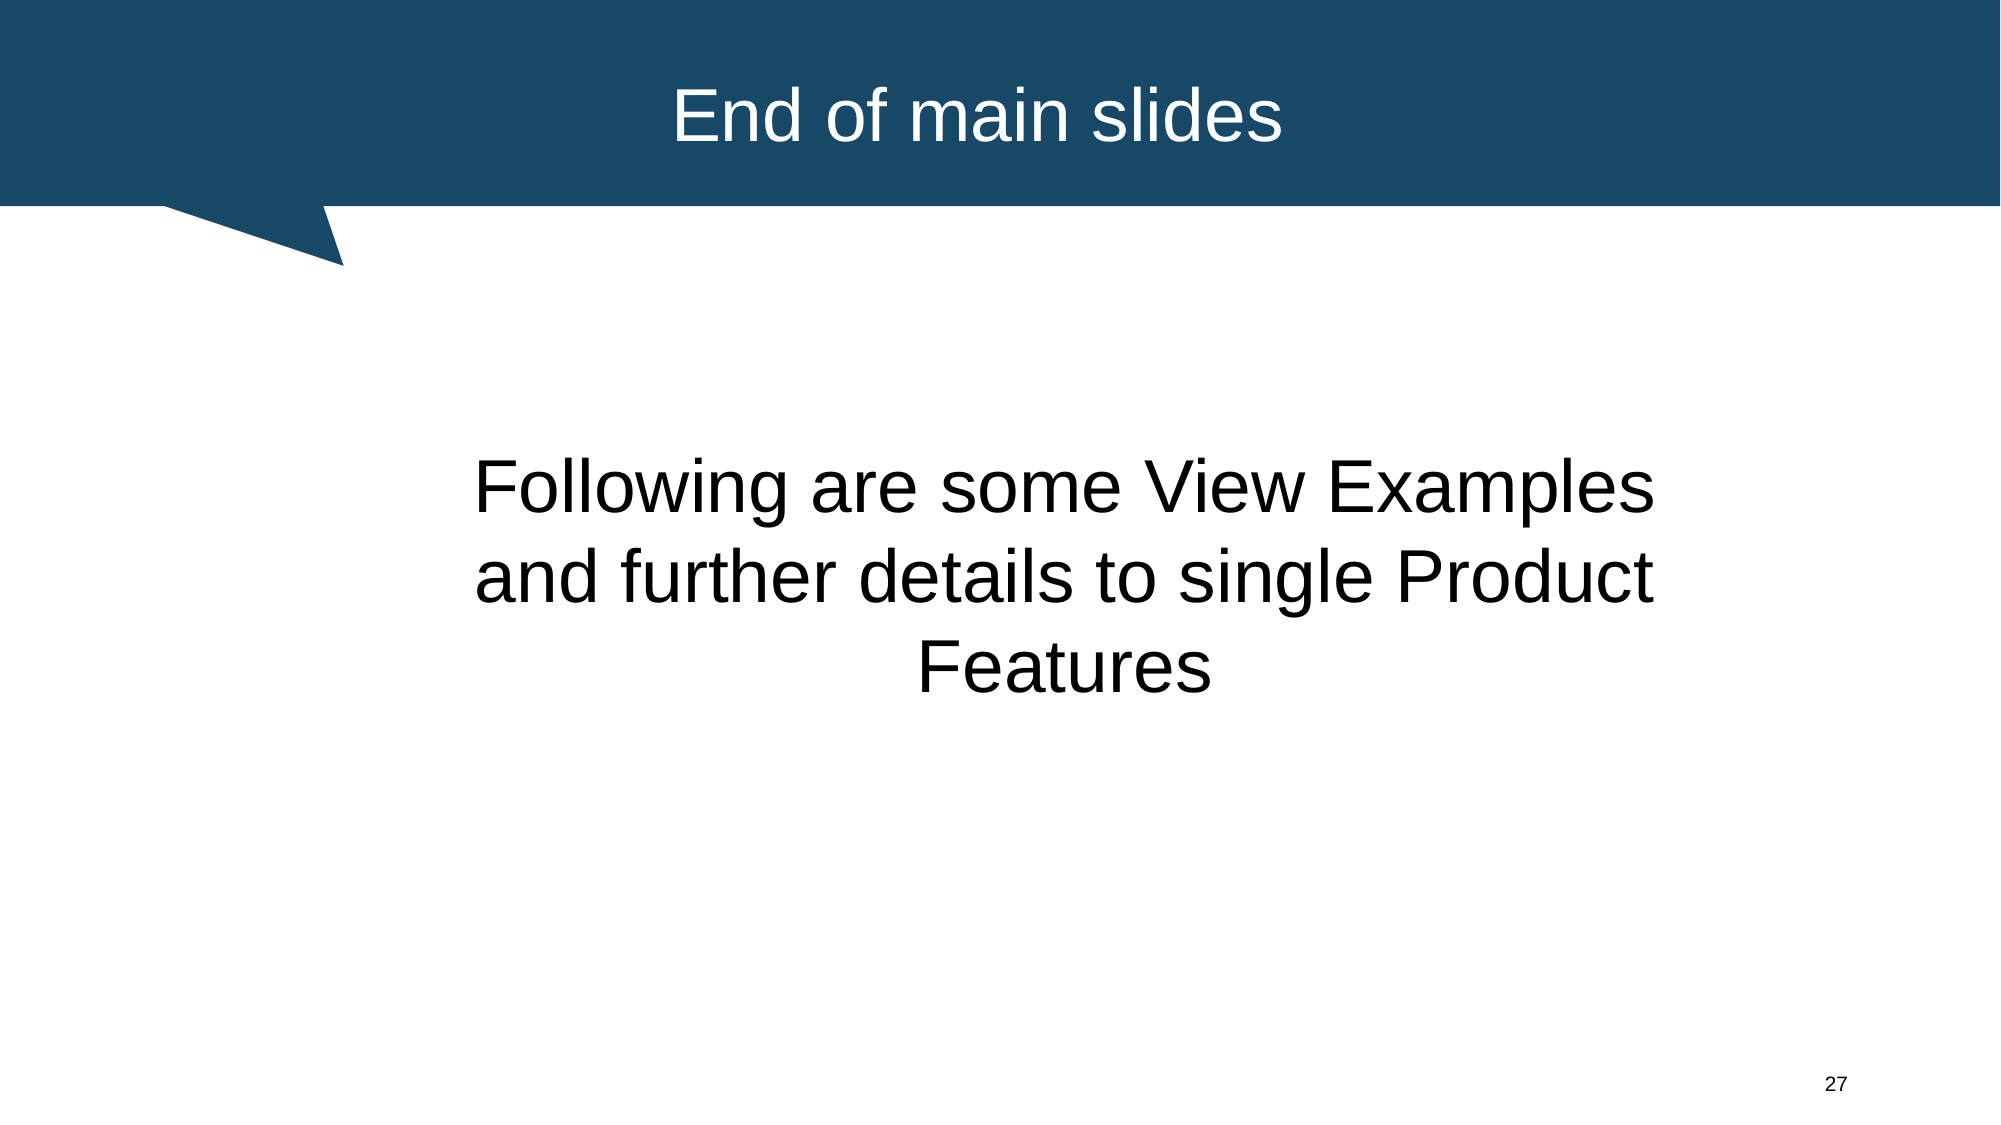

End of main slides
Following are some View Examples and further details to single Product Features
27